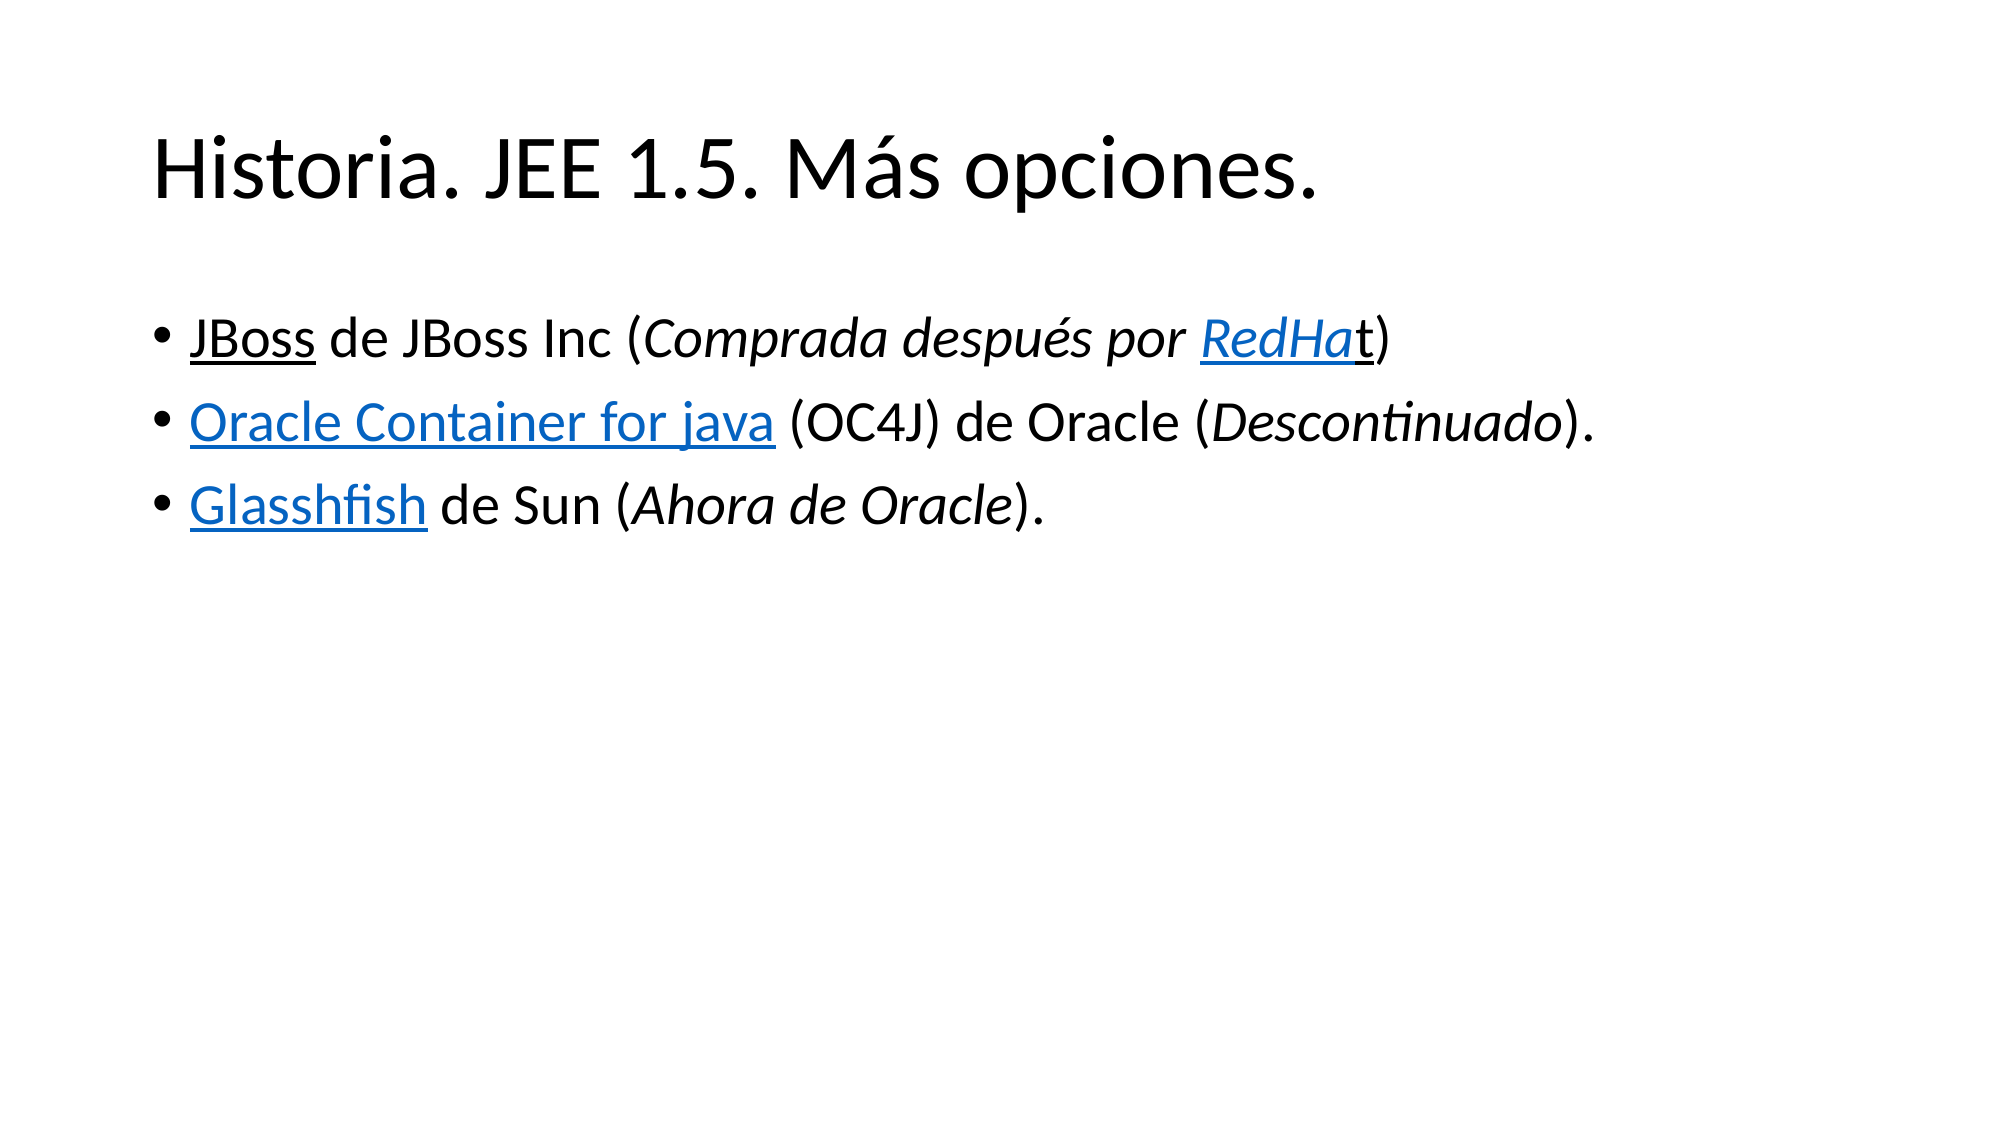

# Historia. JEE 1.5. Más opciones.
JBoss de JBoss Inc (Comprada después por RedHat)
Oracle Container for java (OC4J) de Oracle (Descontinuado).
Glasshfish de Sun (Ahora de Oracle).